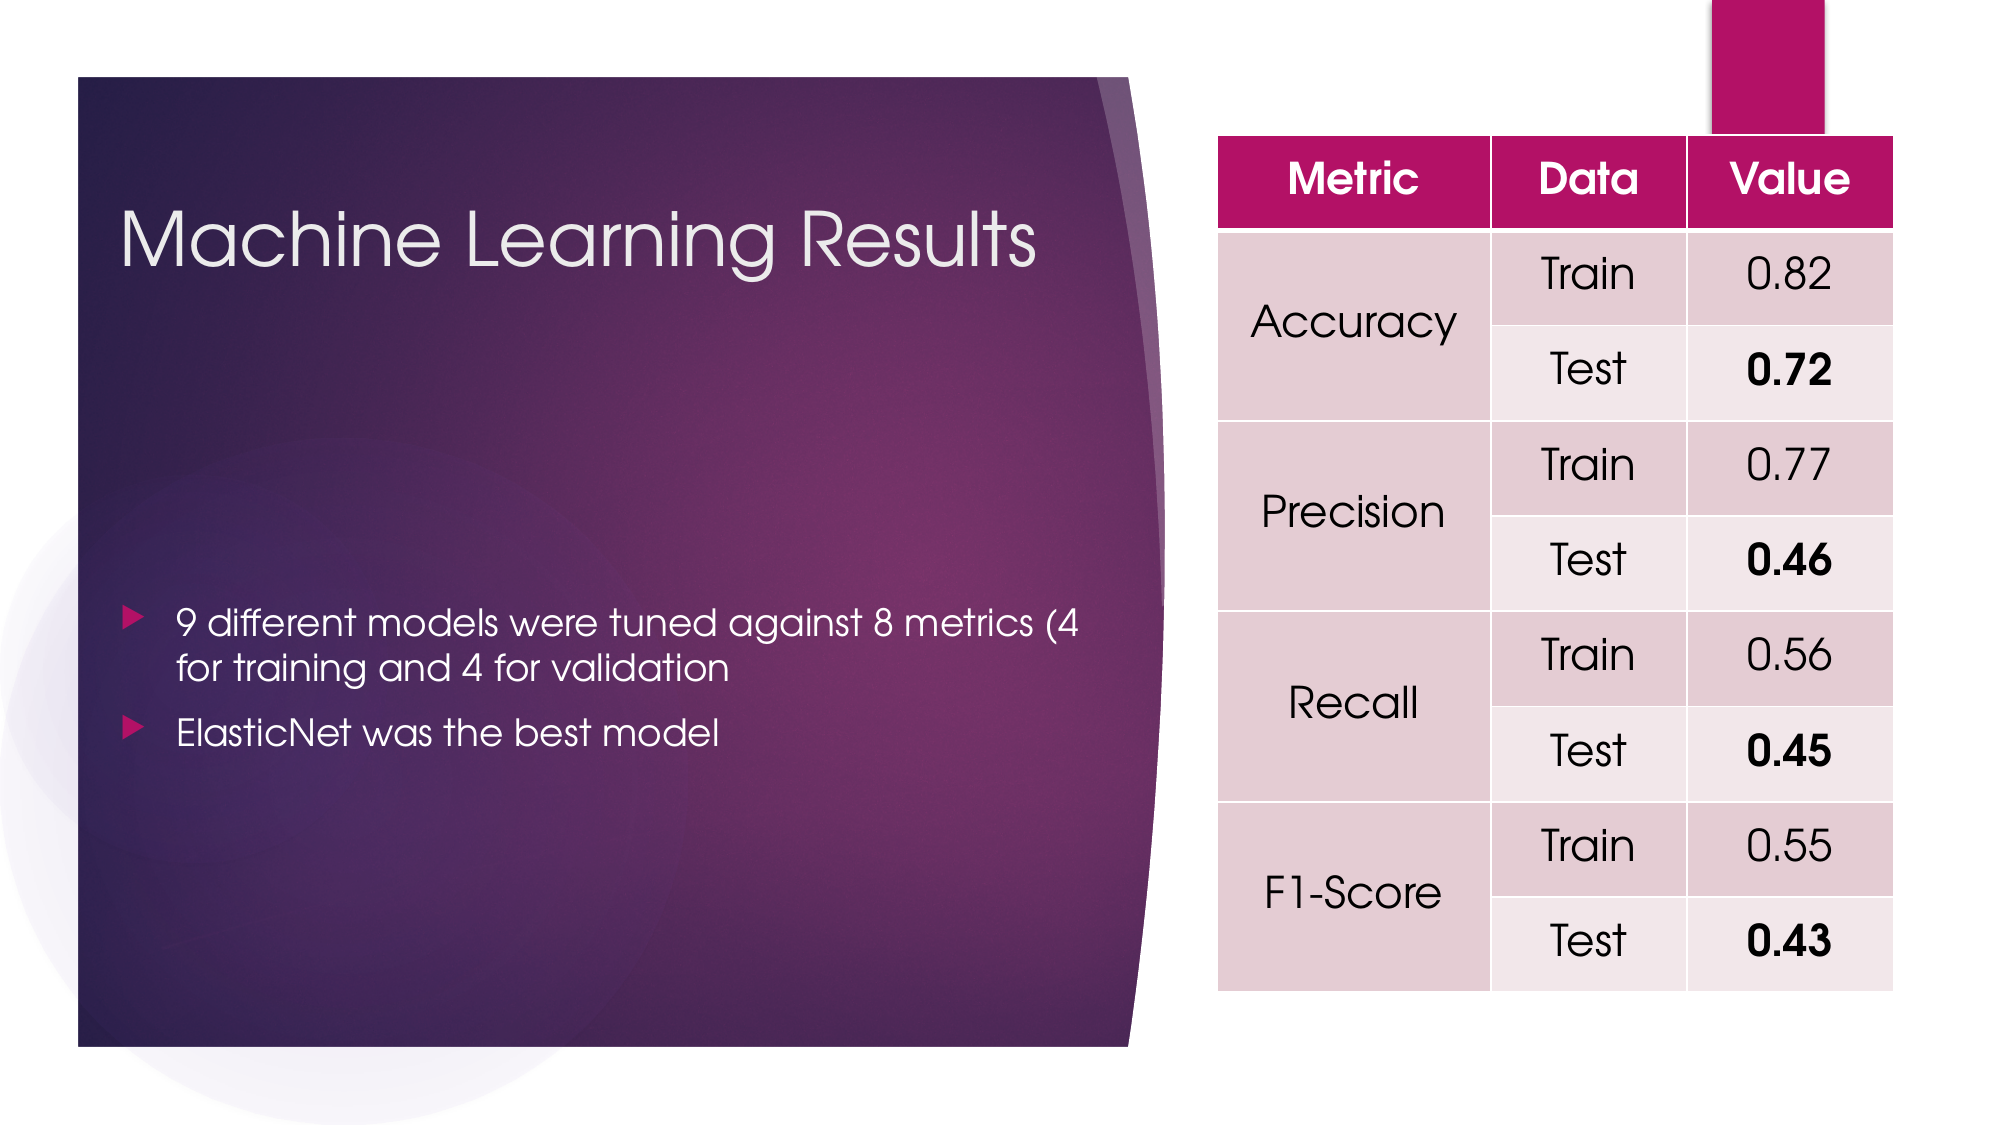

# Machine Learning Results
| Metric | Data | Value |
| --- | --- | --- |
| Accuracy | Train | 0.82 |
|  | Test | 0.72 |
| Precision | Train | 0.77 |
|  | Test | 0.46 |
| Recall | Train | 0.56 |
|  | Test | 0.45 |
| F1-Score | Train | 0.55 |
|  | Test | 0.43 |

9 different models were tuned against 8 metrics (4 for training and 4 for validation
ElasticNet was the best model